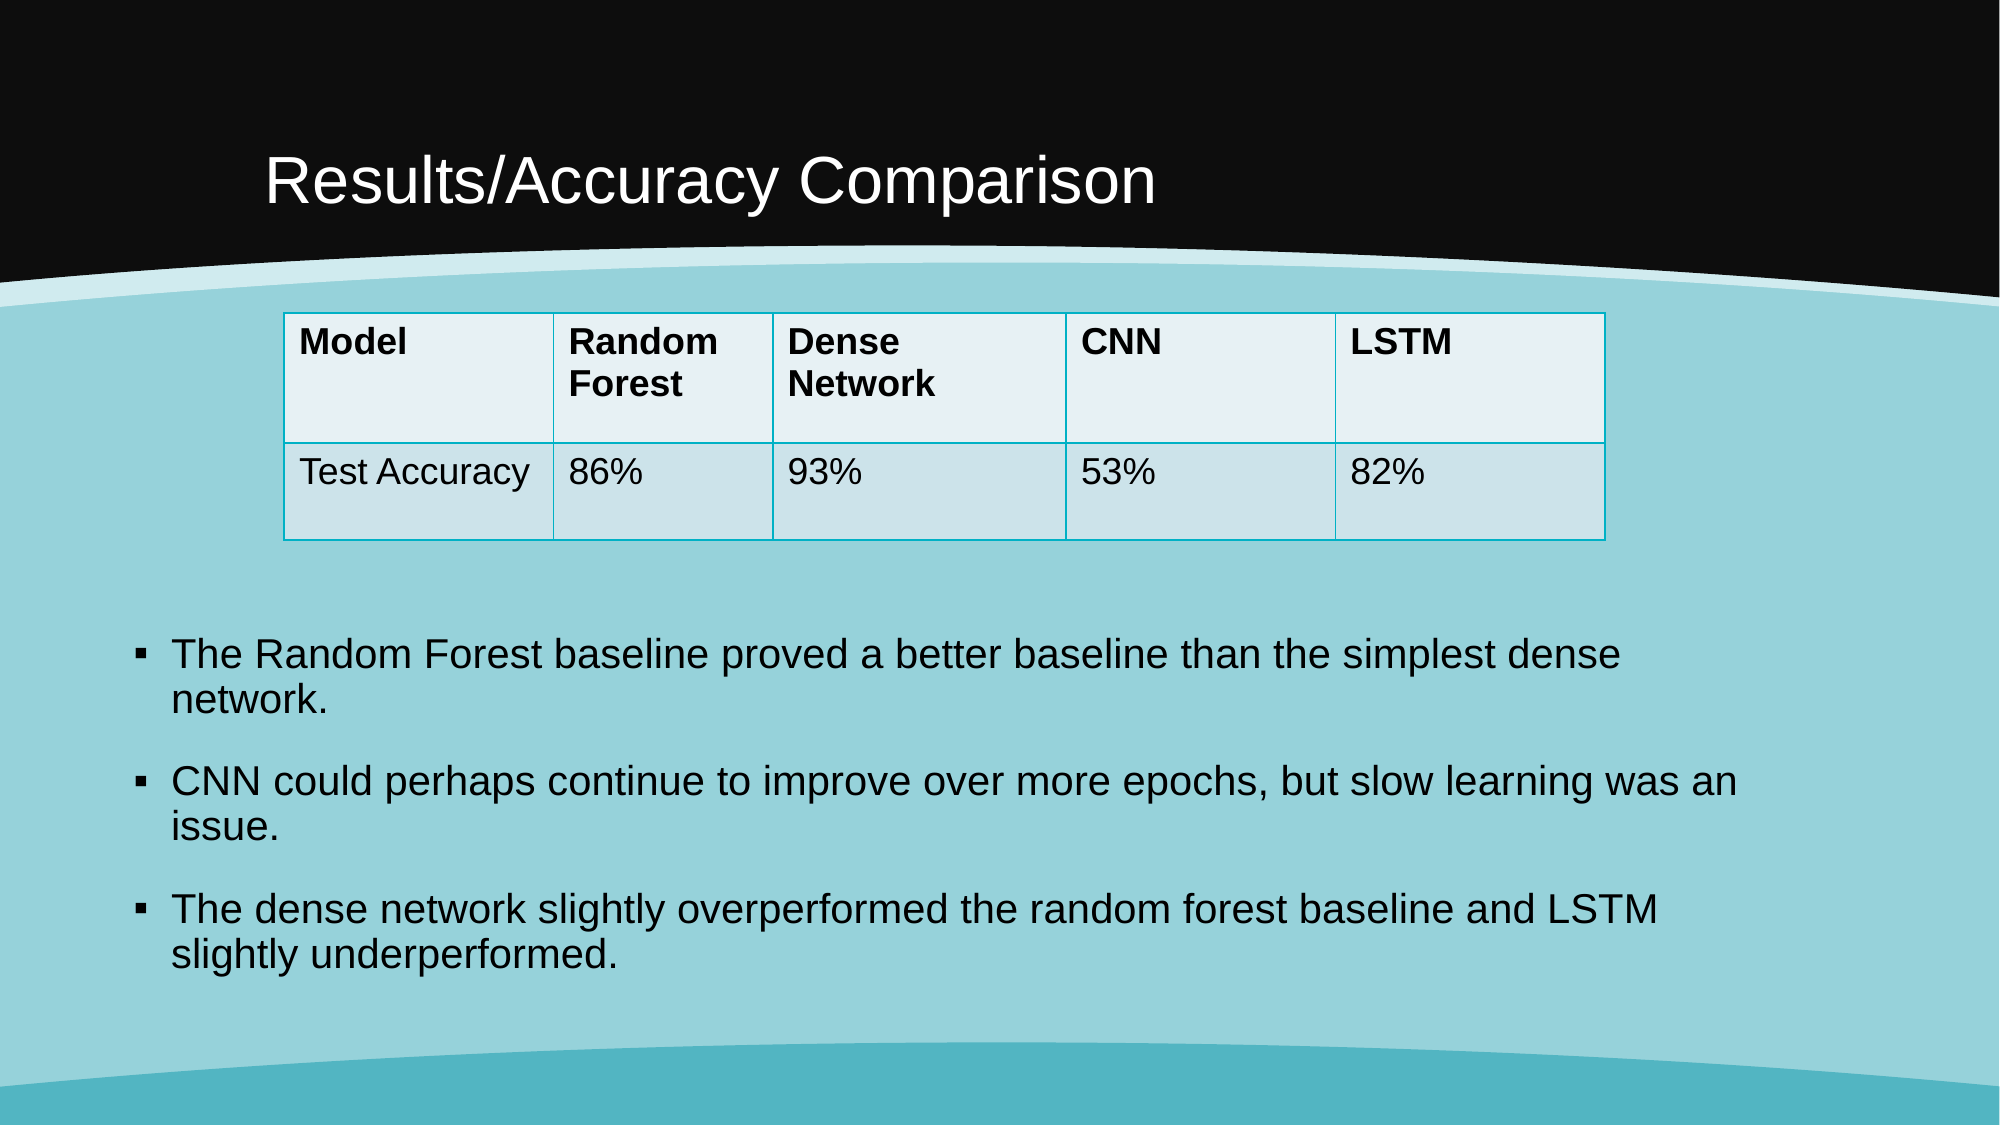

# Results/Accuracy Comparison
| Model | Random Forest | Dense  Network | CNN | LSTM |
| --- | --- | --- | --- | --- |
| Test Accuracy | 86% | 93% | 53% | 82% |
The Random Forest baseline proved a better baseline than the simplest dense network.
CNN could perhaps continue to improve over more epochs, but slow learning was an issue.
The dense network slightly overperformed the random forest baseline and LSTM slightly underperformed.